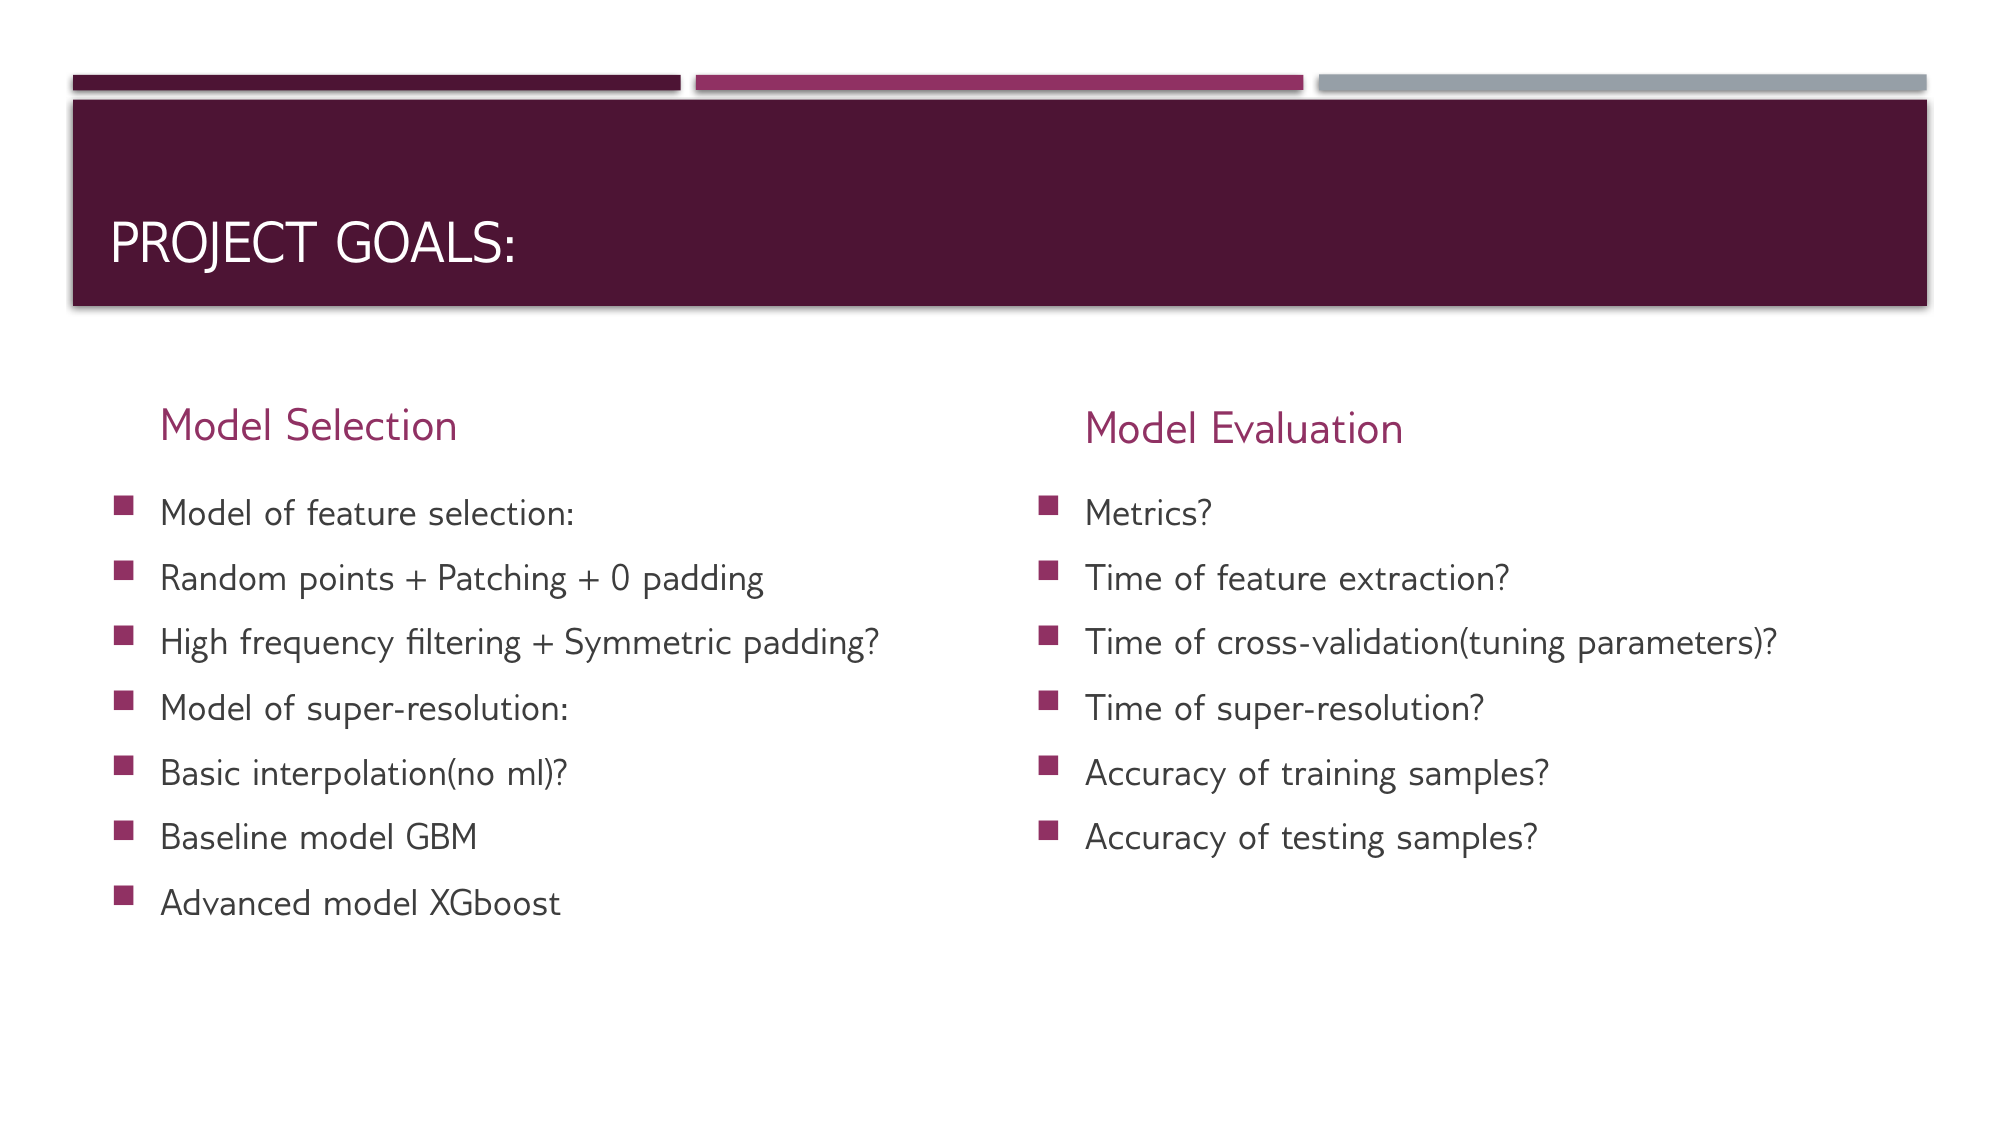

# Project goals:
Model Selection
Model Evaluation
Model of feature selection:
Random points + Patching + 0 padding
High frequency filtering + Symmetric padding?
Model of super-resolution:
Basic interpolation(no ml)?
Baseline model GBM
Advanced model XGboost
Metrics?
Time of feature extraction?
Time of cross-validation(tuning parameters)?
Time of super-resolution?
Accuracy of training samples?
Accuracy of testing samples?